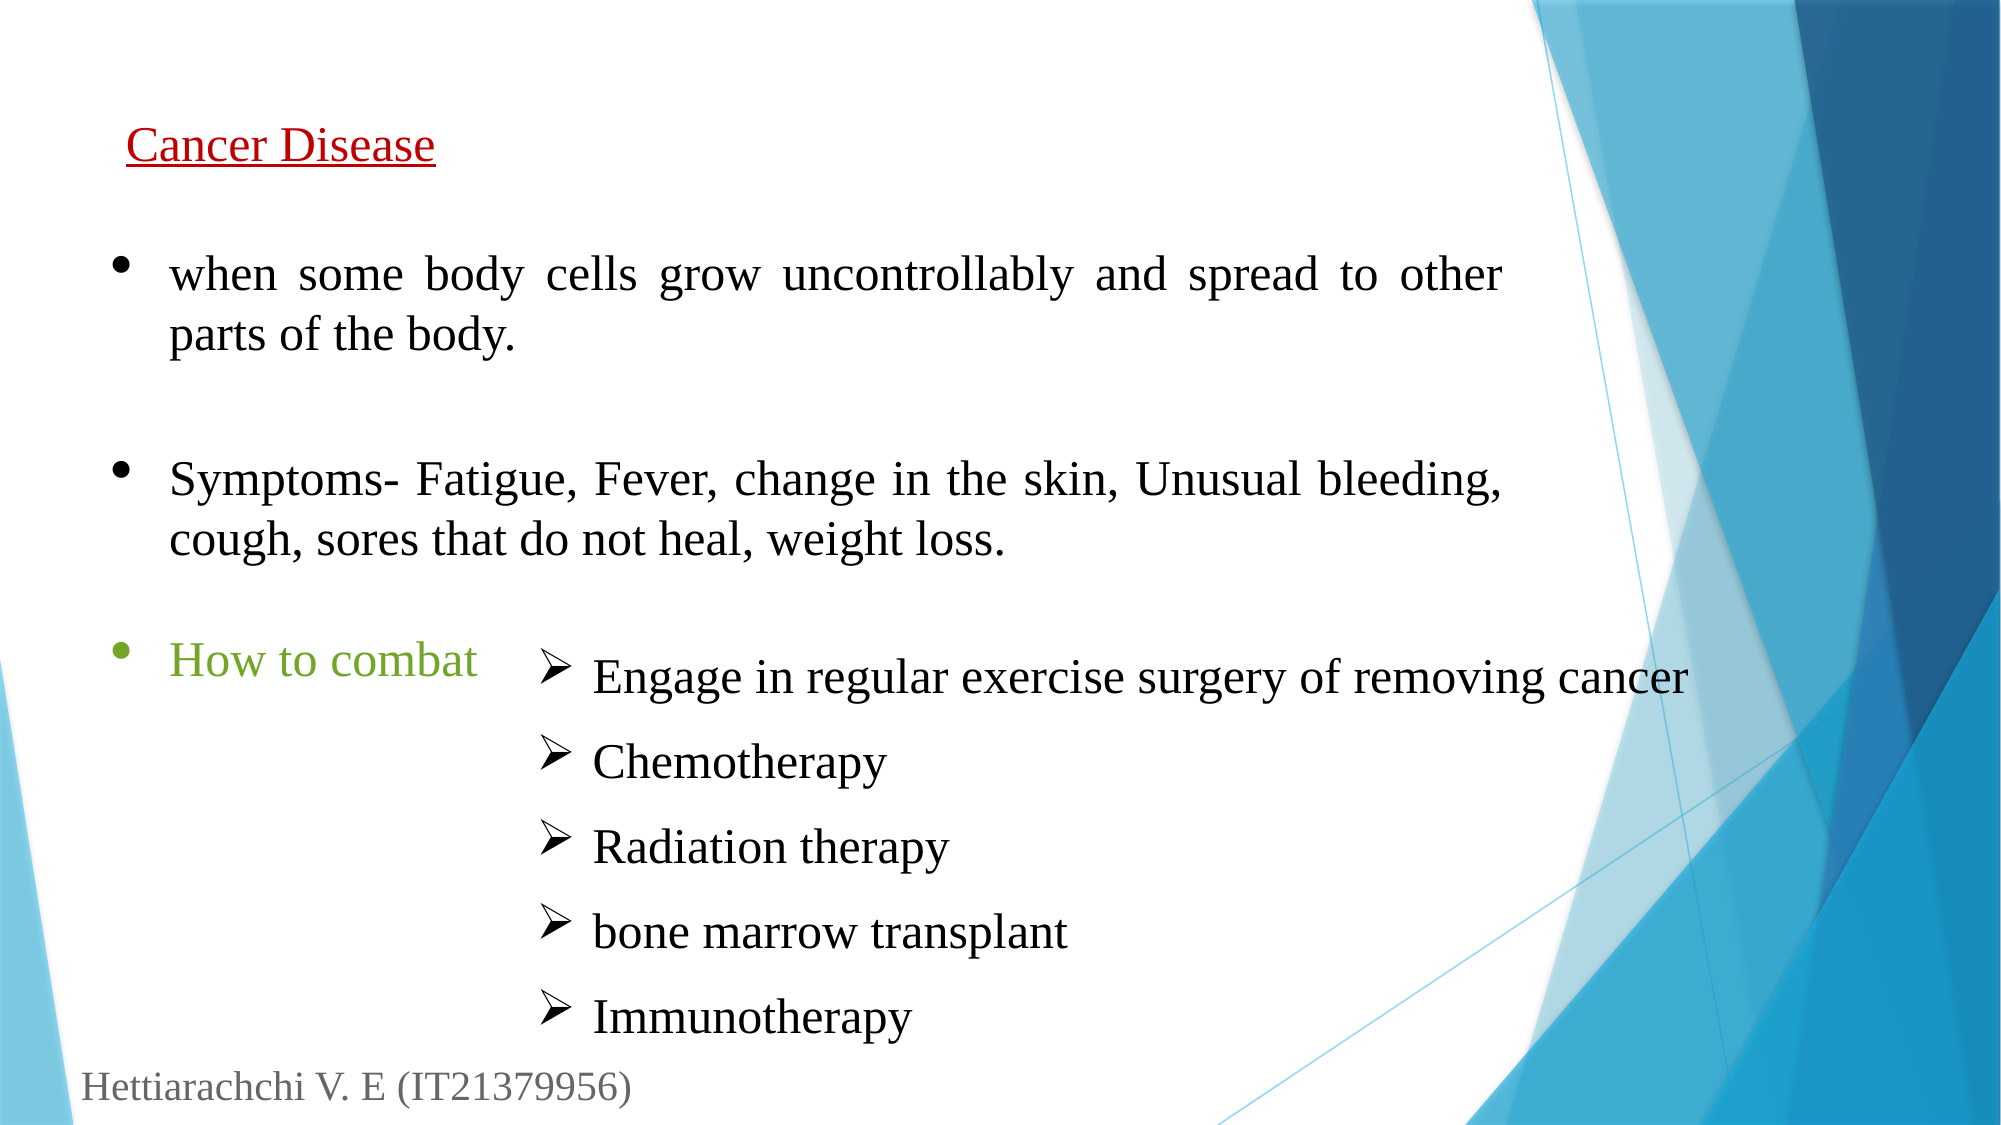

Cancer Disease
when some body cells grow uncontrollably and spread to other parts of the body.

Symptoms- Fatigue, Fever, change in the skin, Unusual bleeding, cough, sores that do not heal, weight loss.

How to combat
Engage in regular exercise surgery of removing cancer
Chemotherapy
Radiation therapy
bone marrow transplant
Immunotherapy
Hettiarachchi V. E (IT21379956)